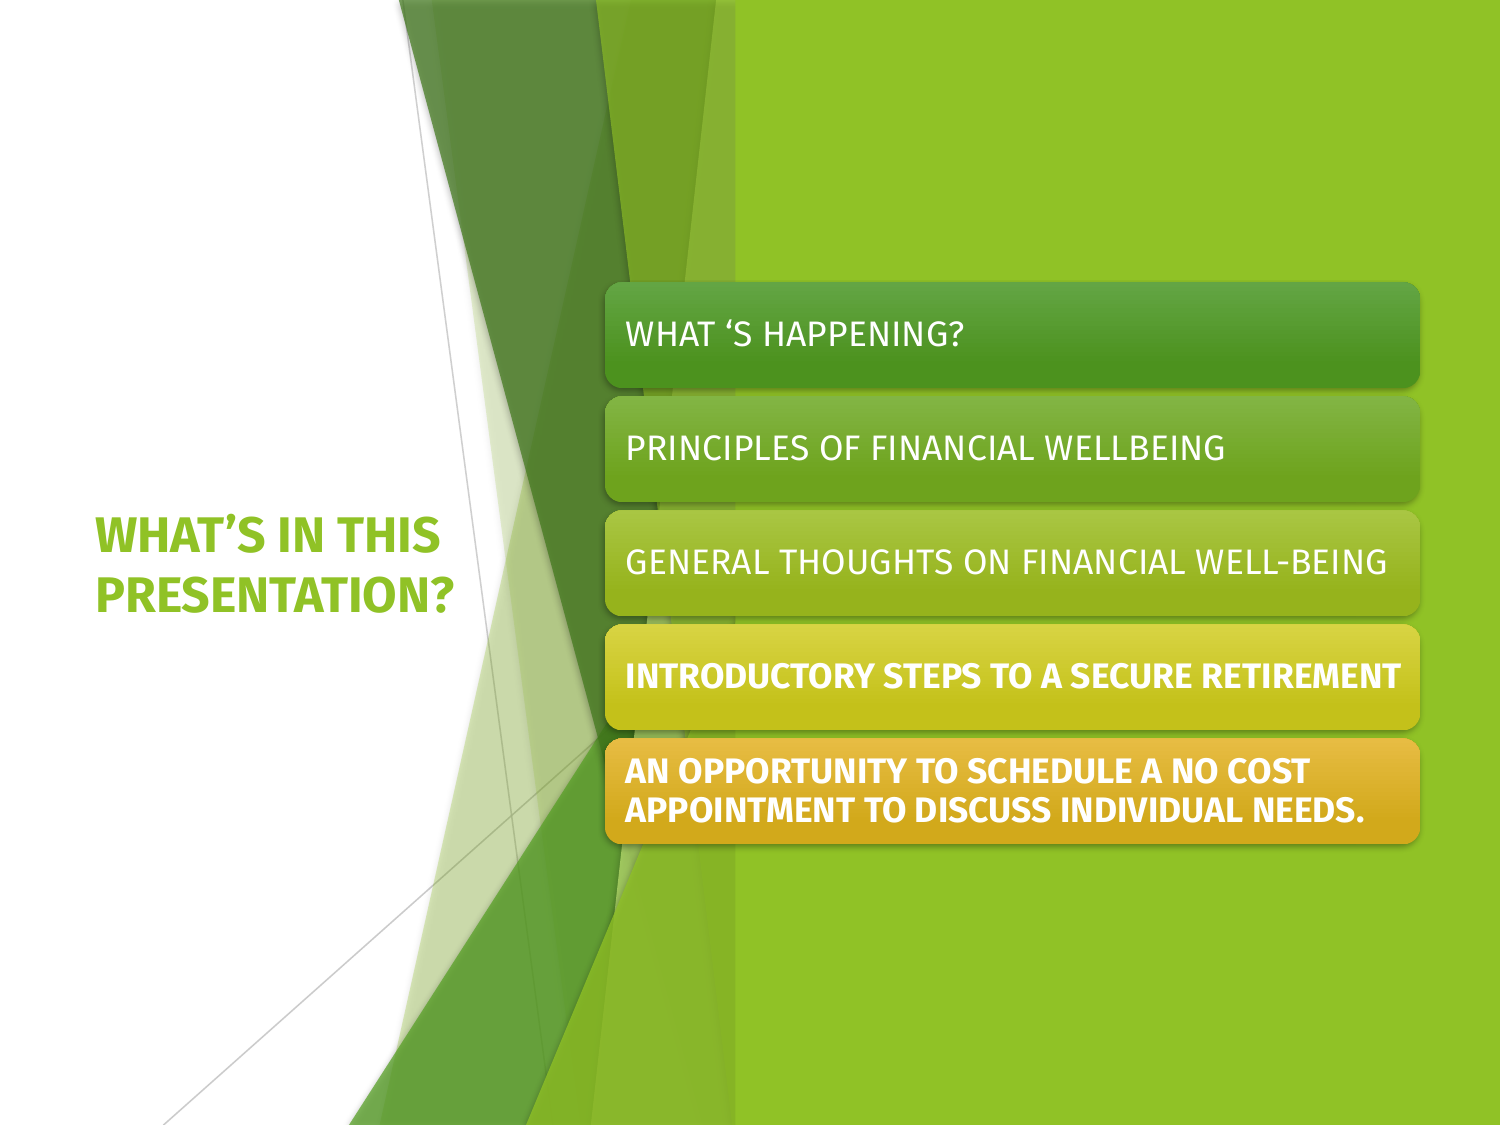

WHAT ‘S HAPPENING?
PRINCIPLES OF FINANCIAL WELLBEING
GENERAL THOUGHTS ON FINANCIAL WELL-BEING
INTRODUCTORY STEPS TO A SECURE RETIREMENT
AN OPPORTUNITY TO SCHEDULE A NO COST APPOINTMENT TO DISCUSS INDIVIDUAL NEEDS.
# WHAT’S IN THIS PRESENTATION?